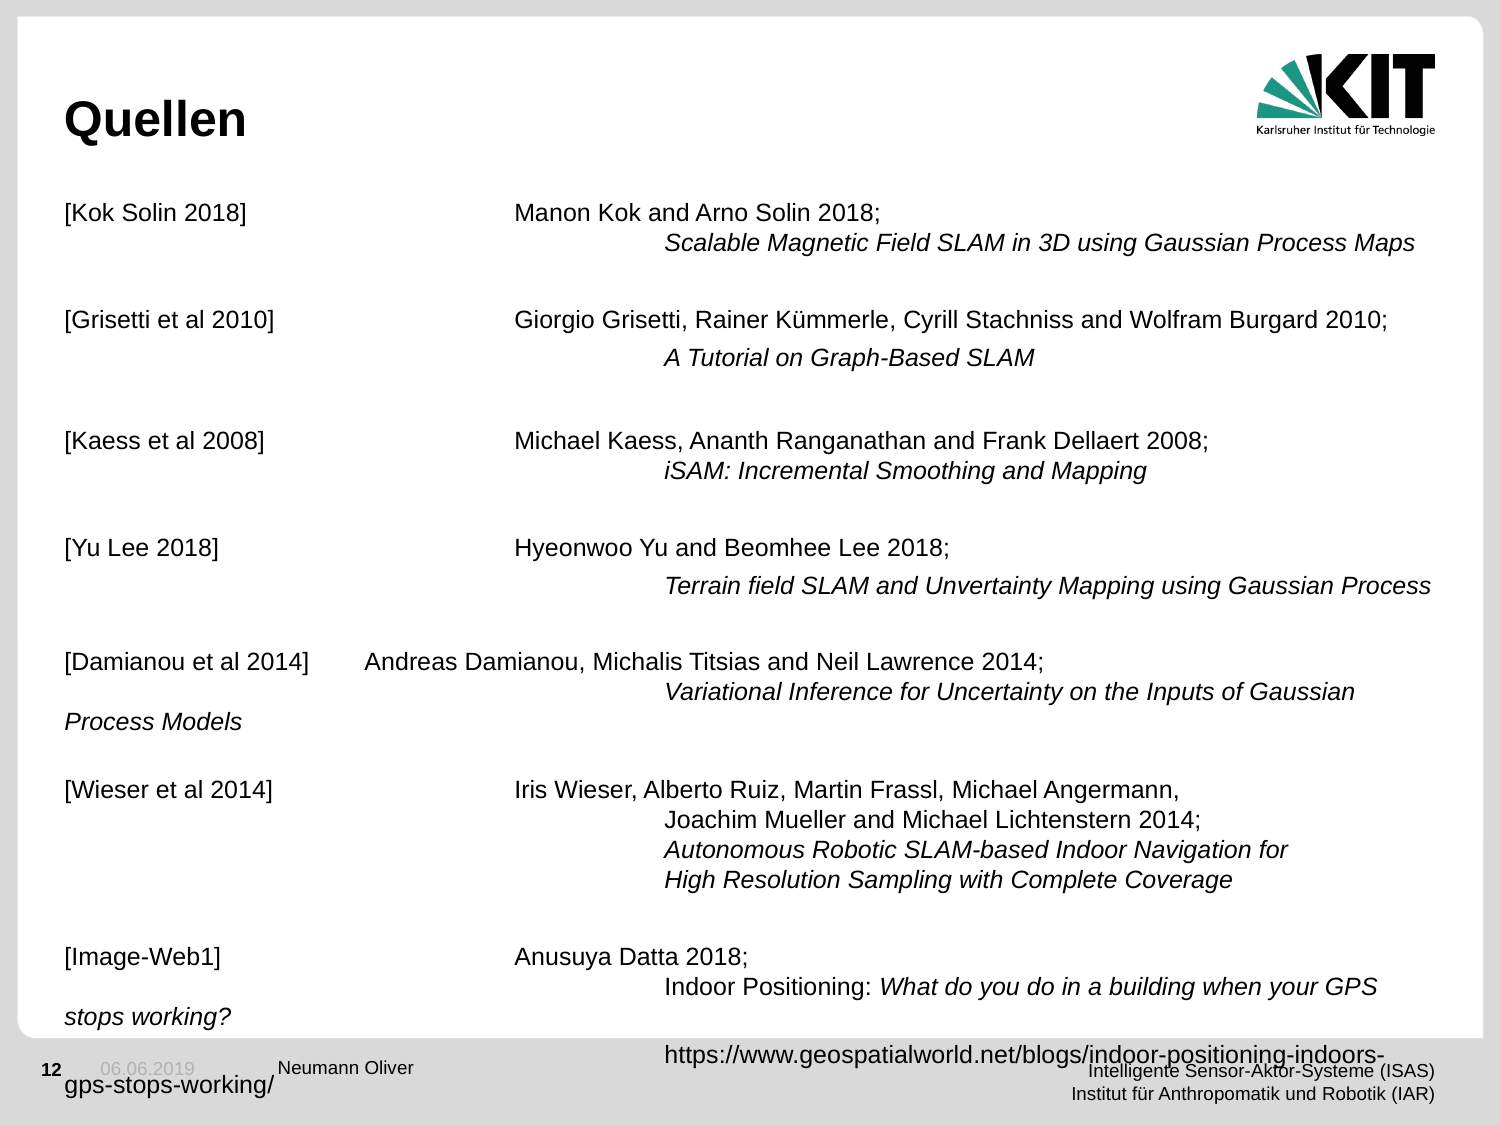

Quellen
[Kok Solin 2018] 		Manon Kok and Arno Solin 2018;
				Scalable Magnetic Field SLAM in 3D using Gaussian Process Maps

[Grisetti et al 2010]		Giorgio Grisetti, Rainer Kümmerle, Cyrill Stachniss and Wolfram Burgard 2010;
				A Tutorial on Graph-Based SLAM
[Kaess et al 2008]		Michael Kaess, Ananth Ranganathan and Frank Dellaert 2008;
				iSAM: Incremental Smoothing and Mapping

[Yu Lee 2018]		Hyeonwoo Yu and Beomhee Lee 2018;
				Terrain field SLAM and Unvertainty Mapping using Gaussian Process

[Damianou et al 2014]	Andreas Damianou, Michalis Titsias and Neil Lawrence 2014;
				Variational Inference for Uncertainty on the Inputs of Gaussian Process Models
[Wieser et al 2014]		Iris Wieser, Alberto Ruiz, Martin Frassl, Michael Angermann,
				Joachim Mueller and Michael Lichtenstern 2014;
				Autonomous Robotic SLAM-based Indoor Navigation for
				High Resolution Sampling with Complete Coverage

[Image-Web1]		Anusuya Datta 2018;
				Indoor Positioning: What do you do in a building when your GPS stops working?
				https://www.geospatialworld.net/blogs/indoor-positioning-indoors-gps-stops-working/

06.06.2019